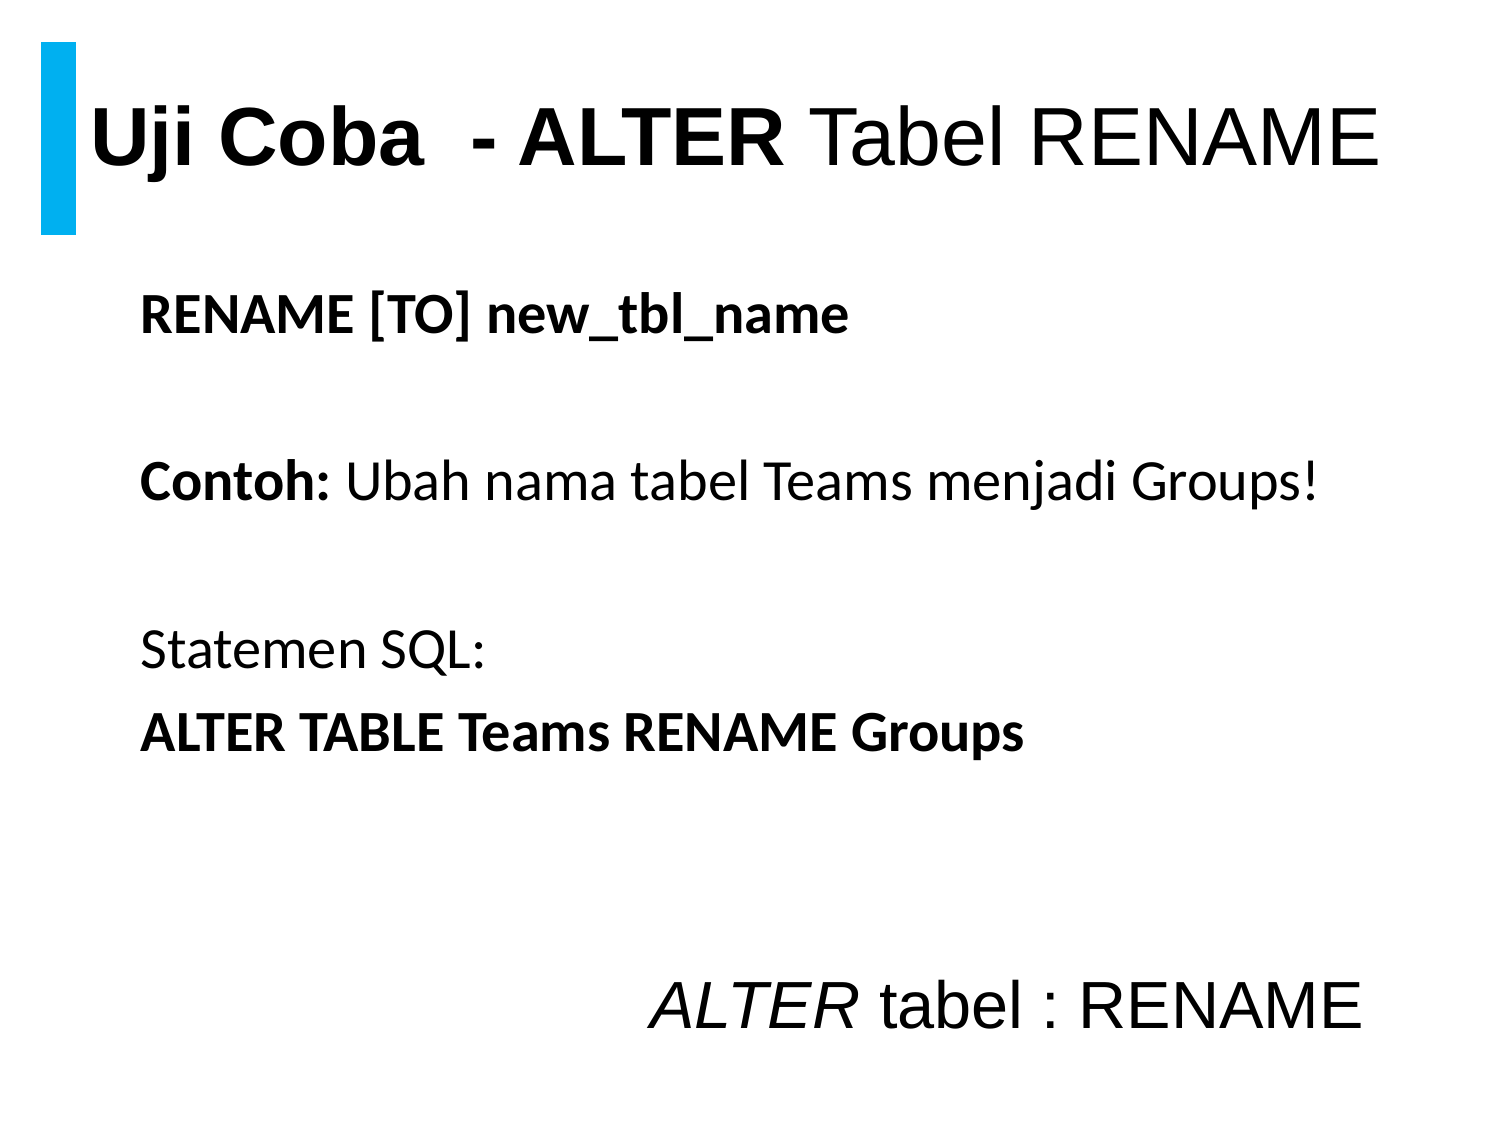

Uji Coba  - ALTER Tabel RENAME
RENAME [TO] new_tbl_name

Contoh: Ubah nama tabel Teams menjadi Groups!

Statemen SQL:
ALTER TABLE Teams RENAME Groups
# ALTER tabel : RENAME